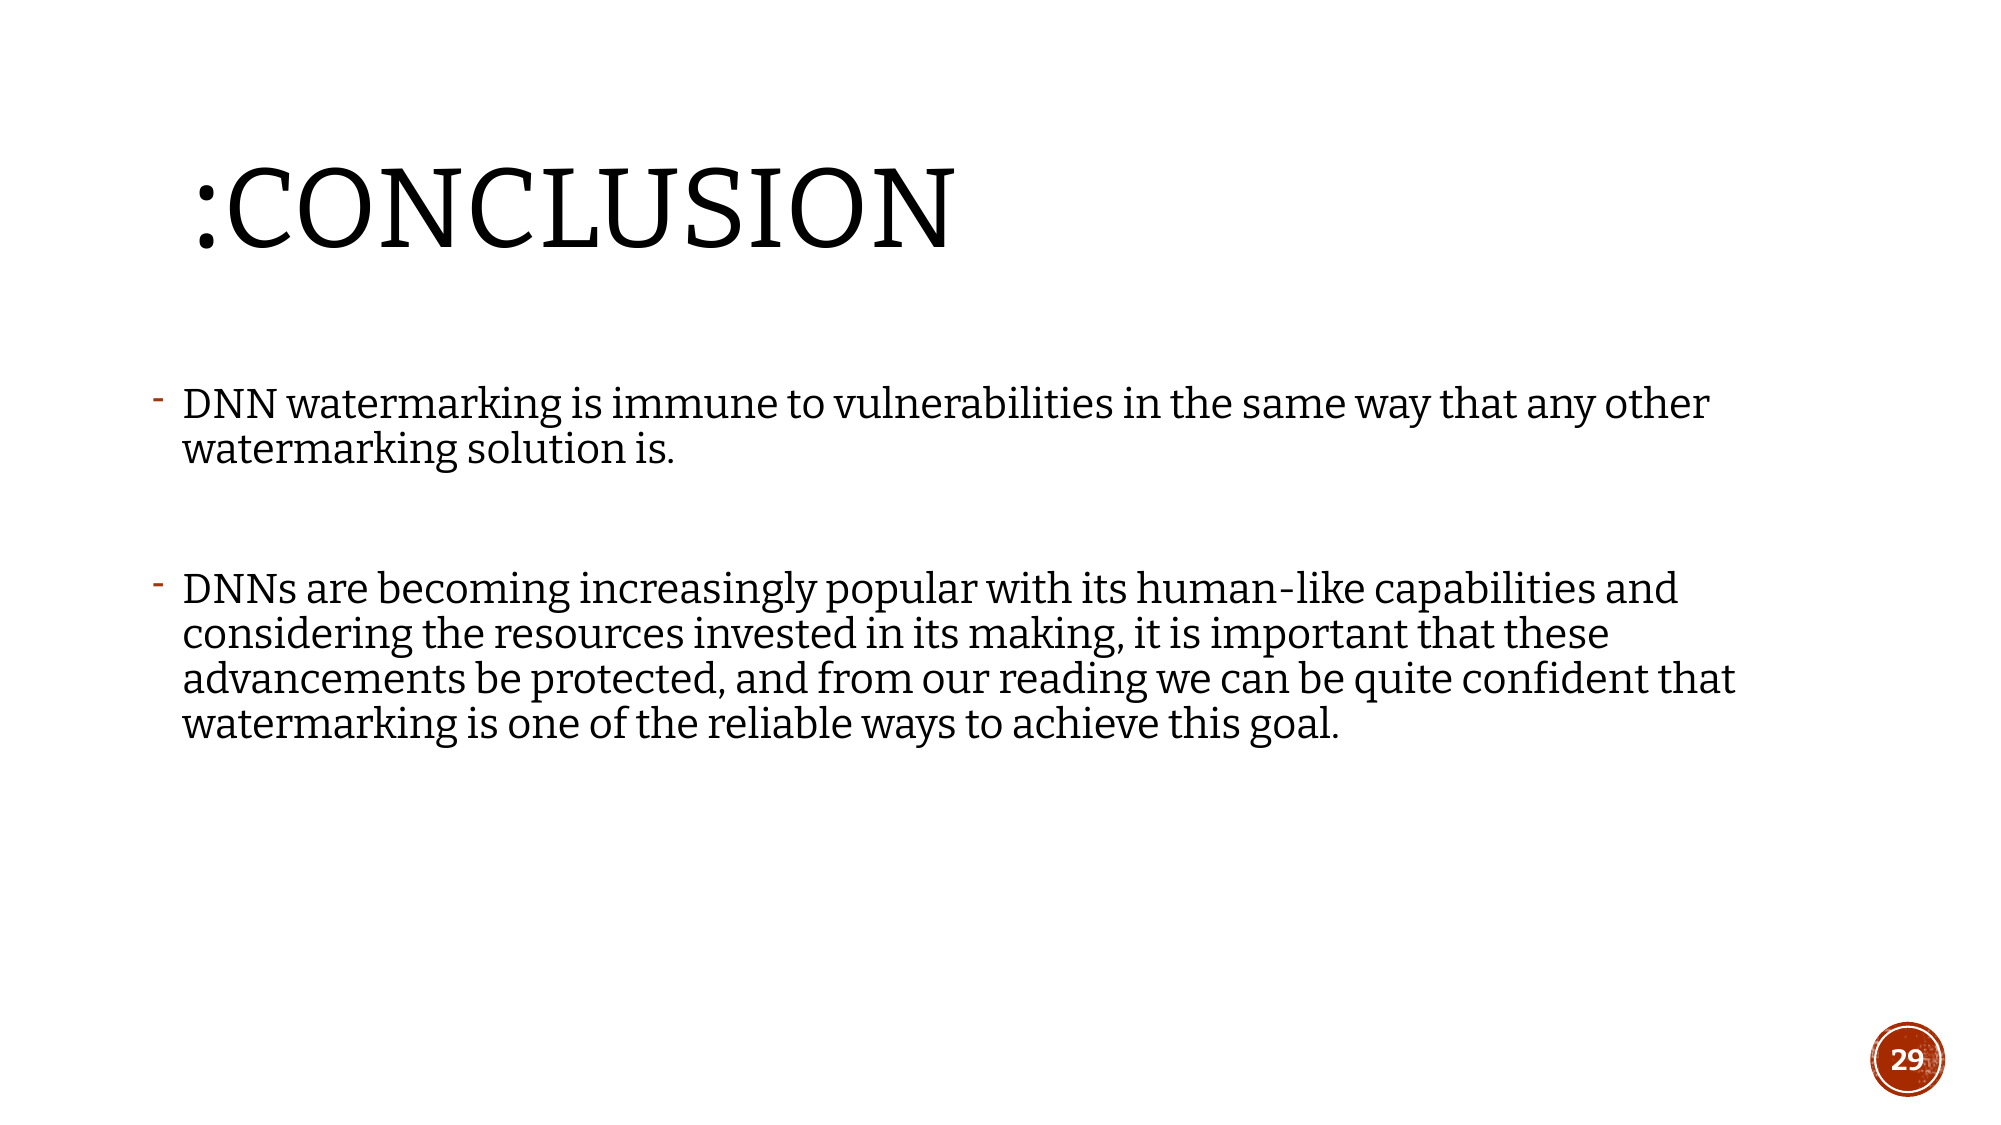

# Conclusion:

DNN watermarking is immune to vulnerabilities in the same way that any other watermarking solution is.

DNNs are becoming increasingly popular with its human-like capabilities and considering the resources invested in its making, it is important that these advancements be protected, and from our reading we can be quite confident that watermarking is one of the reliable ways to achieve this goal.

29